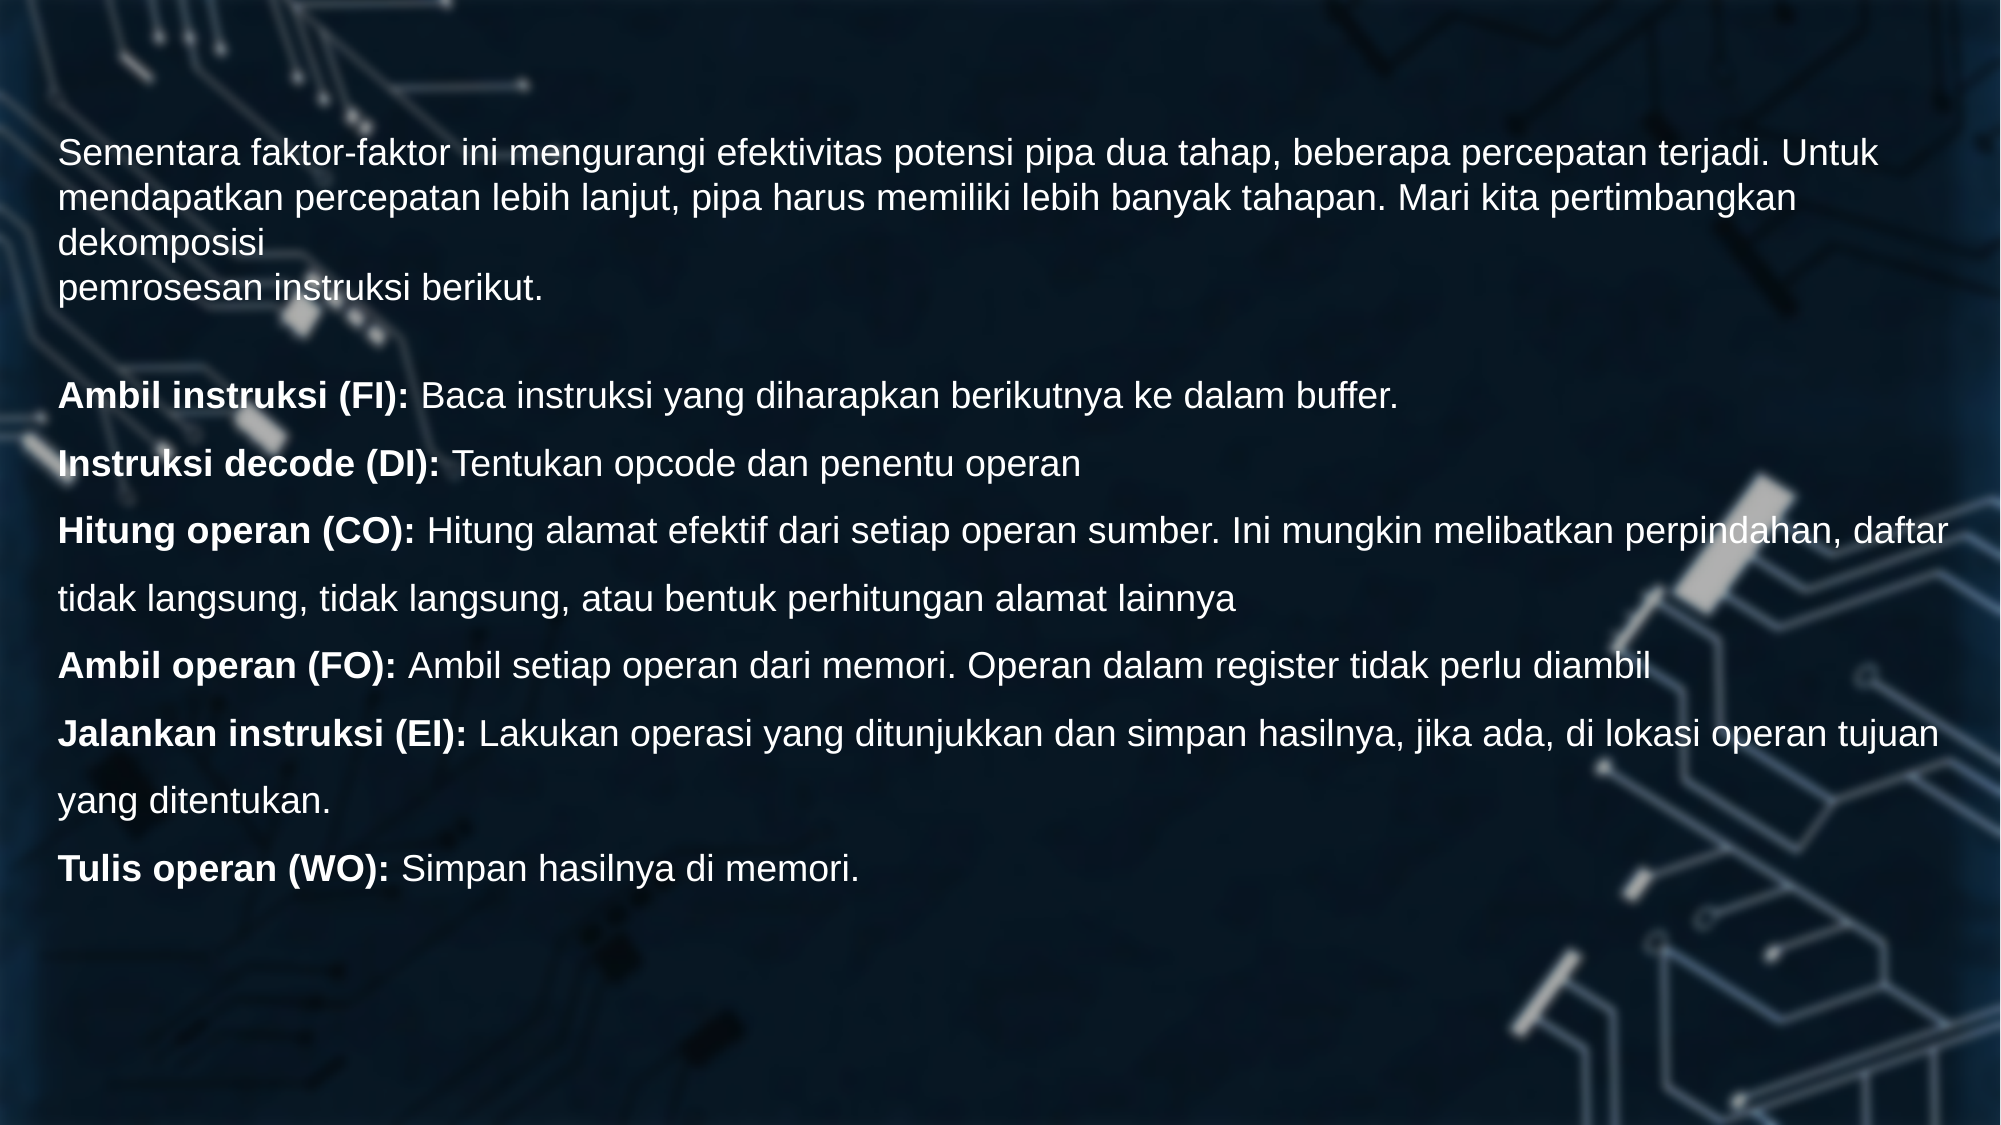

Sementara faktor-faktor ini mengurangi efektivitas potensi pipa dua tahap, beberapa percepatan terjadi. Untuk
mendapatkan percepatan lebih lanjut, pipa harus memiliki lebih banyak tahapan. Mari kita pertimbangkan dekomposisi
pemrosesan instruksi berikut.
Ambil instruksi (FI): Baca instruksi yang diharapkan berikutnya ke dalam buffer.
Instruksi decode (DI): Tentukan opcode dan penentu operan
Hitung operan (CO): Hitung alamat efektif dari setiap operan sumber. Ini mungkin melibatkan perpindahan, daftar
tidak langsung, tidak langsung, atau bentuk perhitungan alamat lainnya
Ambil operan (FO): Ambil setiap operan dari memori. Operan dalam register tidak perlu diambil
Jalankan instruksi (EI): Lakukan operasi yang ditunjukkan dan simpan hasilnya, jika ada, di lokasi operan tujuan
yang ditentukan.
Tulis operan (WO): Simpan hasilnya di memori.